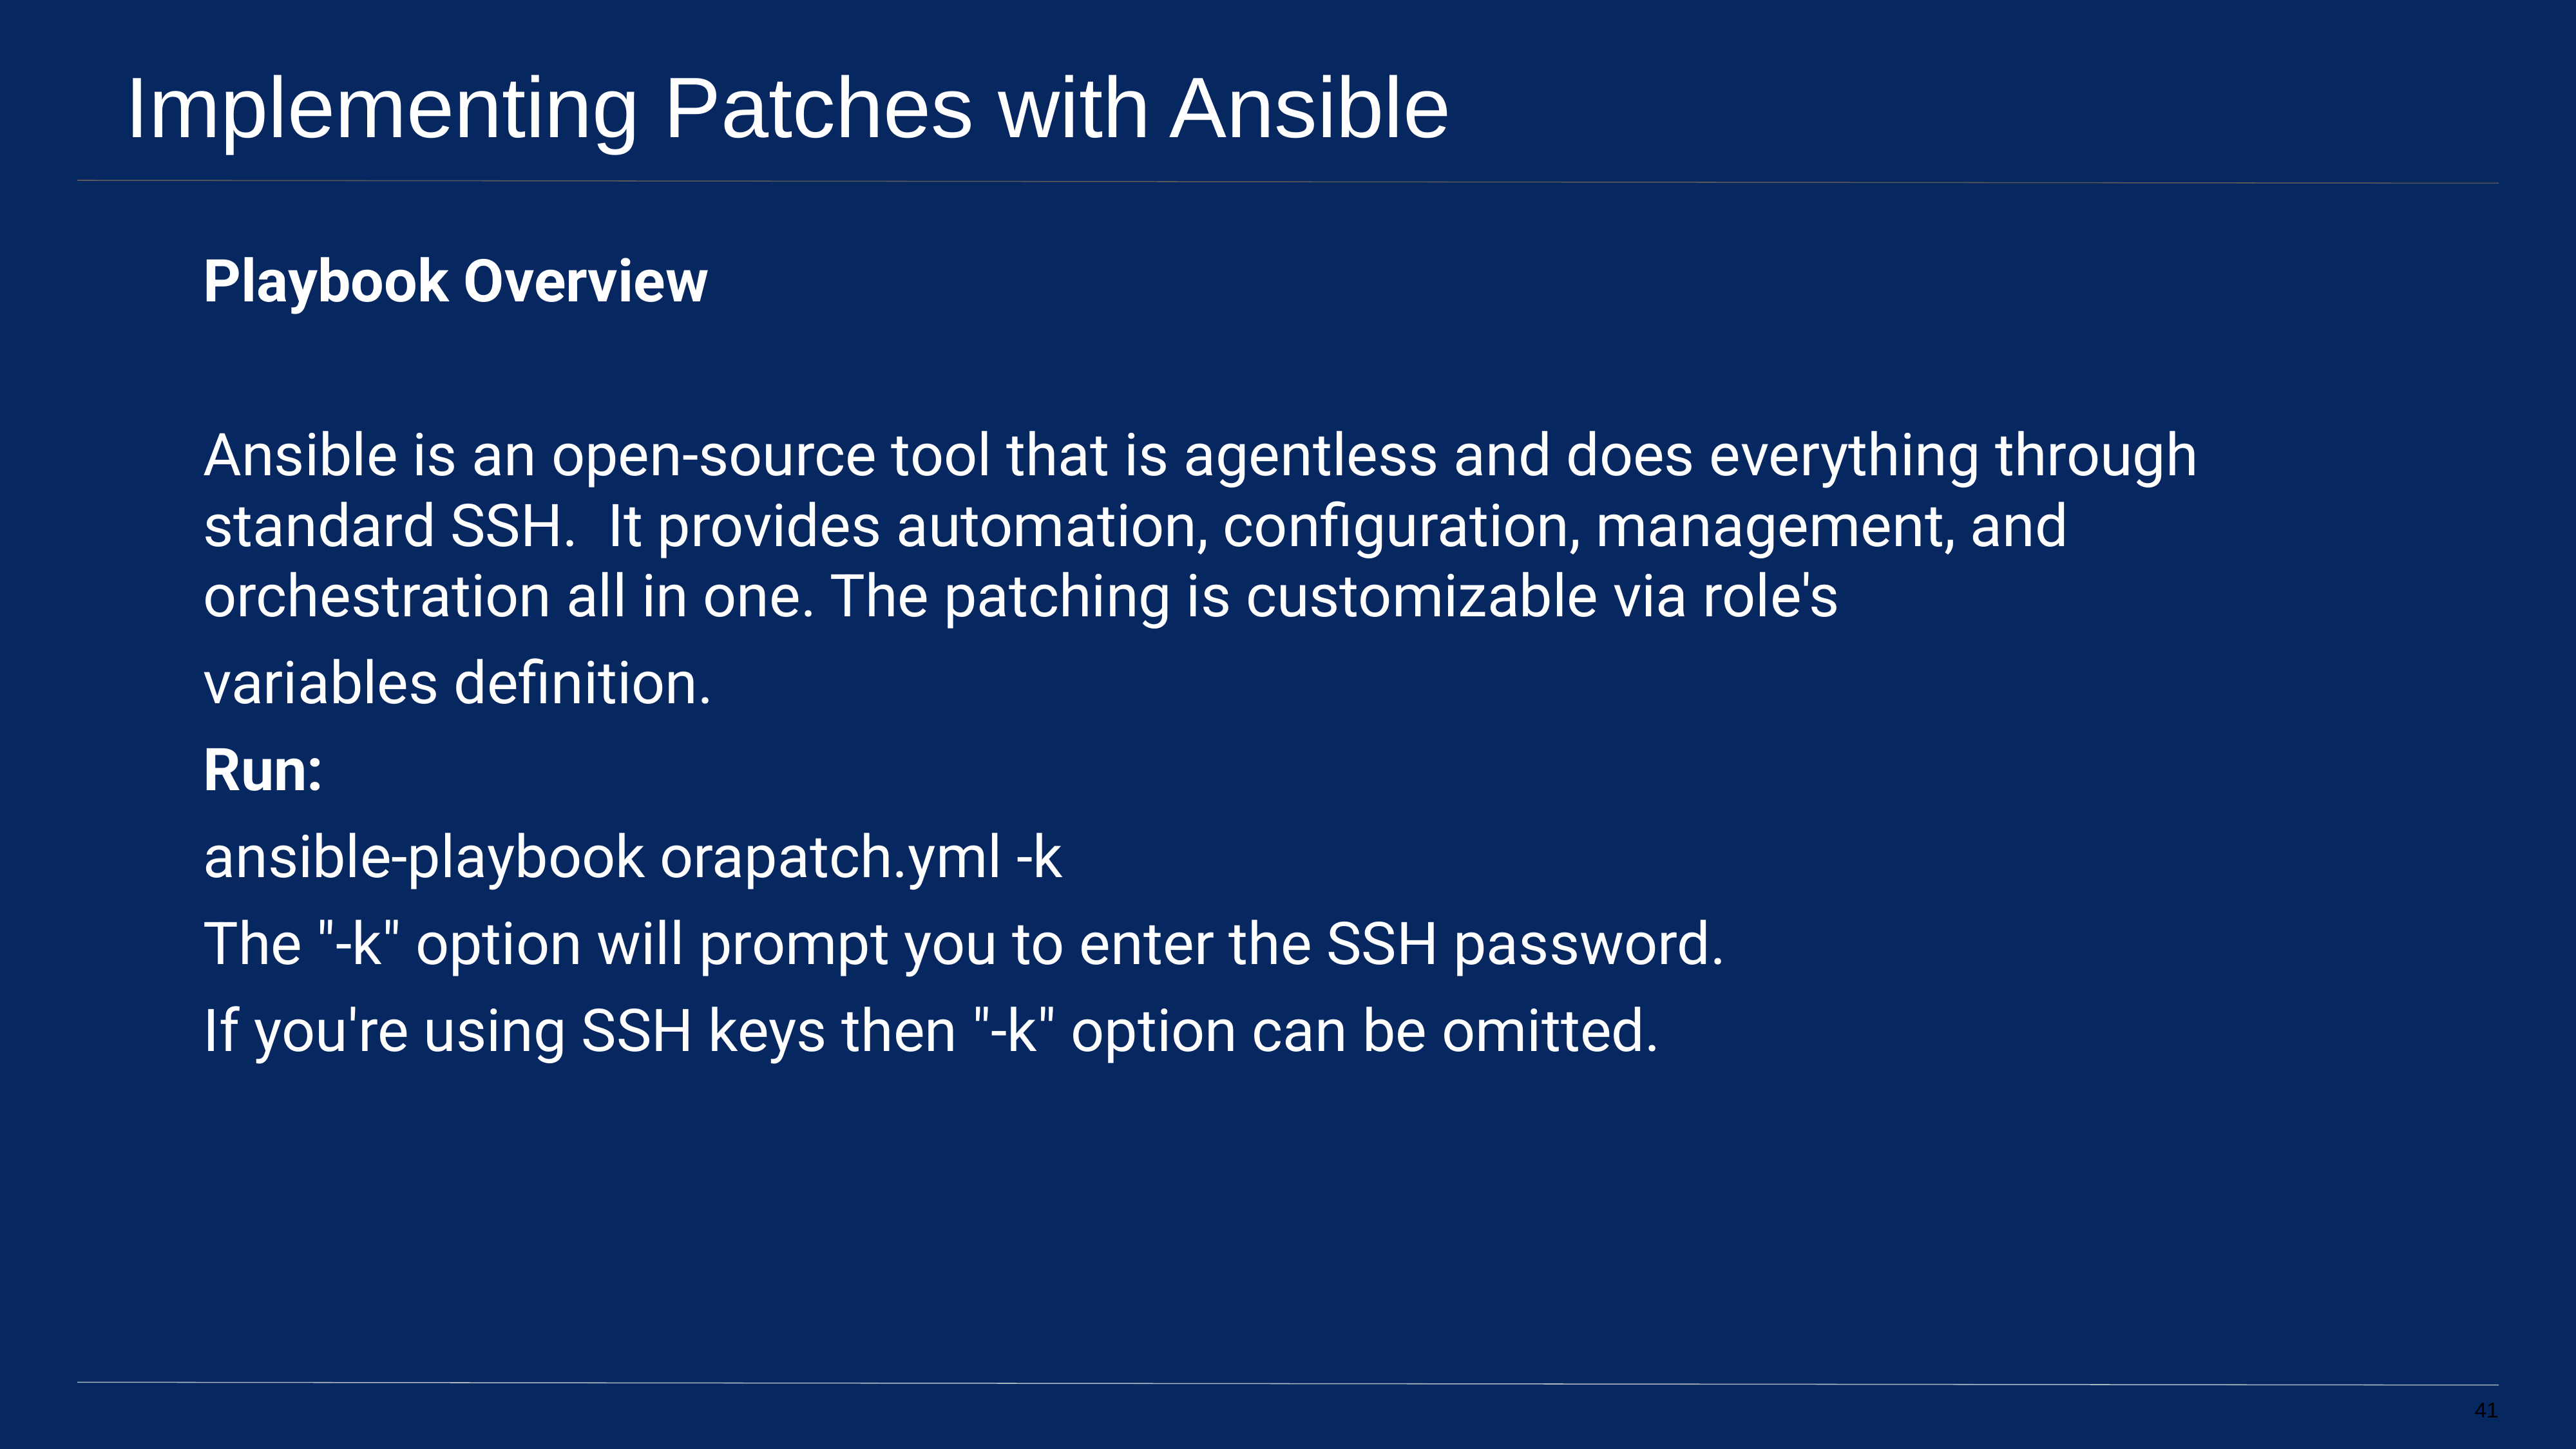

# Implementing Patches with Ansible
Playbook Overview

Ansible is an open-source tool that is agentless and does everything through standard SSH.  It provides automation, configuration, management, and orchestration all in one. The patching is customizable via role's
variables definition.
Run:
ansible-playbook orapatch.yml -k
The "-k" option will prompt you to enter the SSH password.
If you're using SSH keys then "-k" option can be omitted.
41